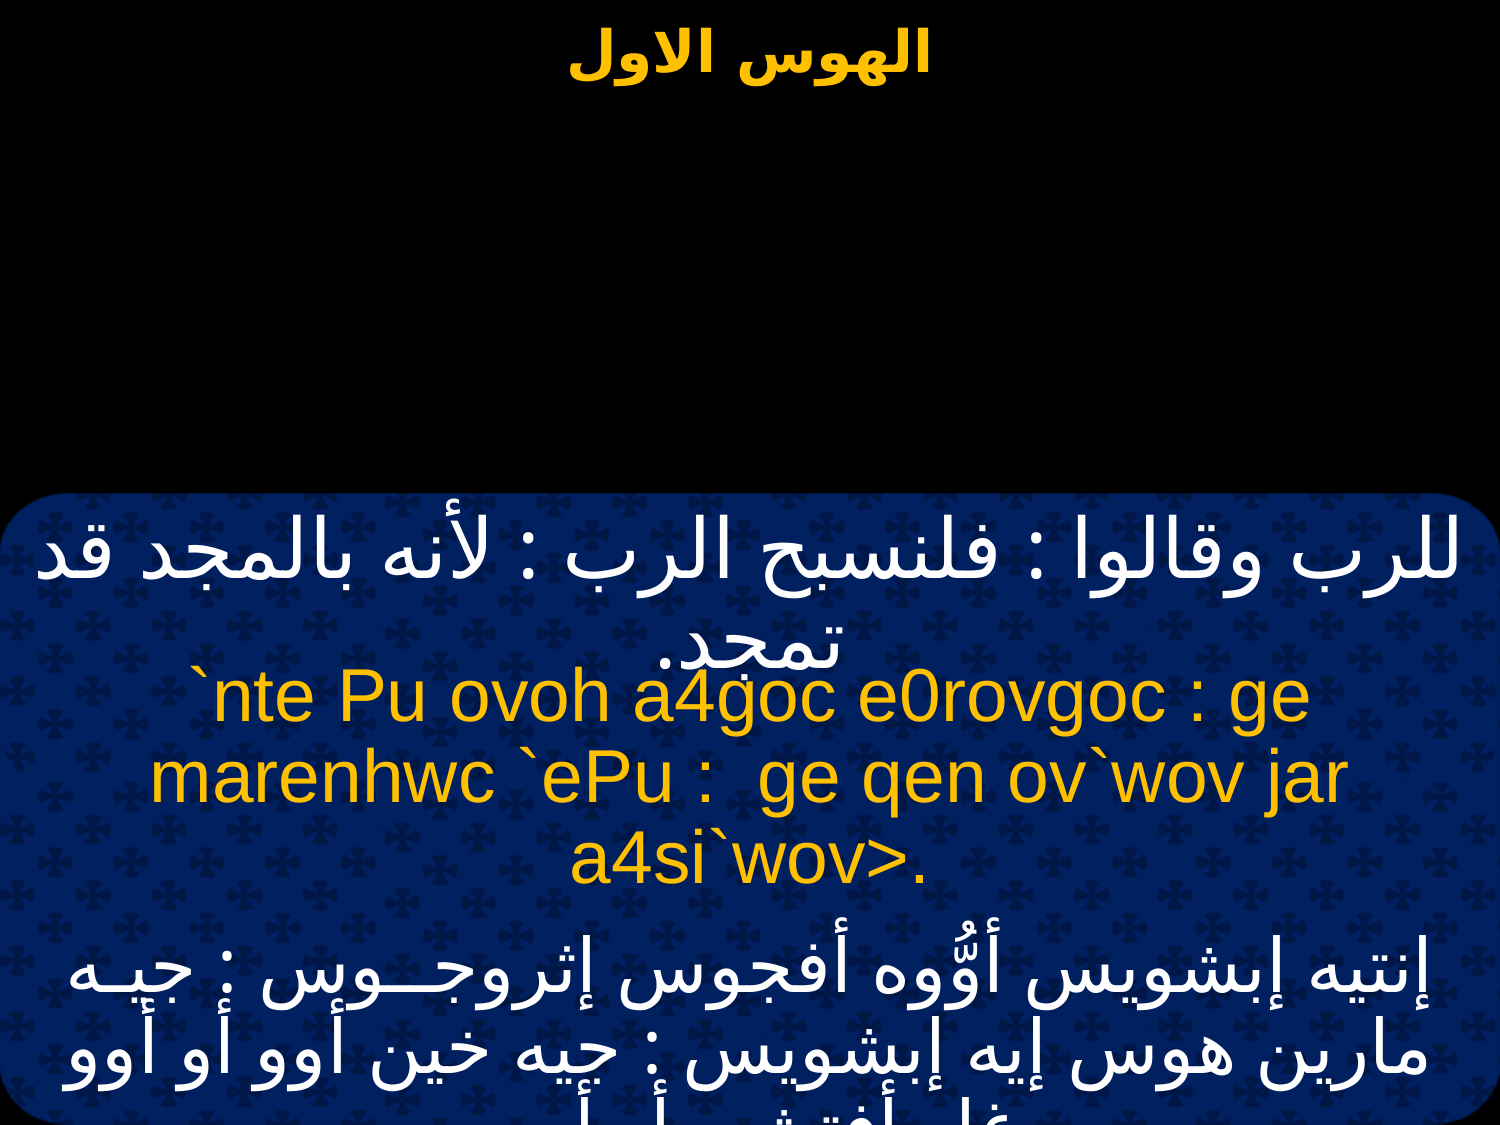

للرب وقالوا : فلنسبح الرب : لأنه بالمجد قد تمجد.
`nte Pu ovoh a4goc e0rovgoc : ge marenhwc `ePu :  ge qen ov`wov jar a4si`wov>.
إنتيه إبشويس أوُّوه أفجوس إثروجــوس : جيـه مارين هوس إيه إبشويس : جيه خين أوو أو أوو غار أفتشي أو أوو.